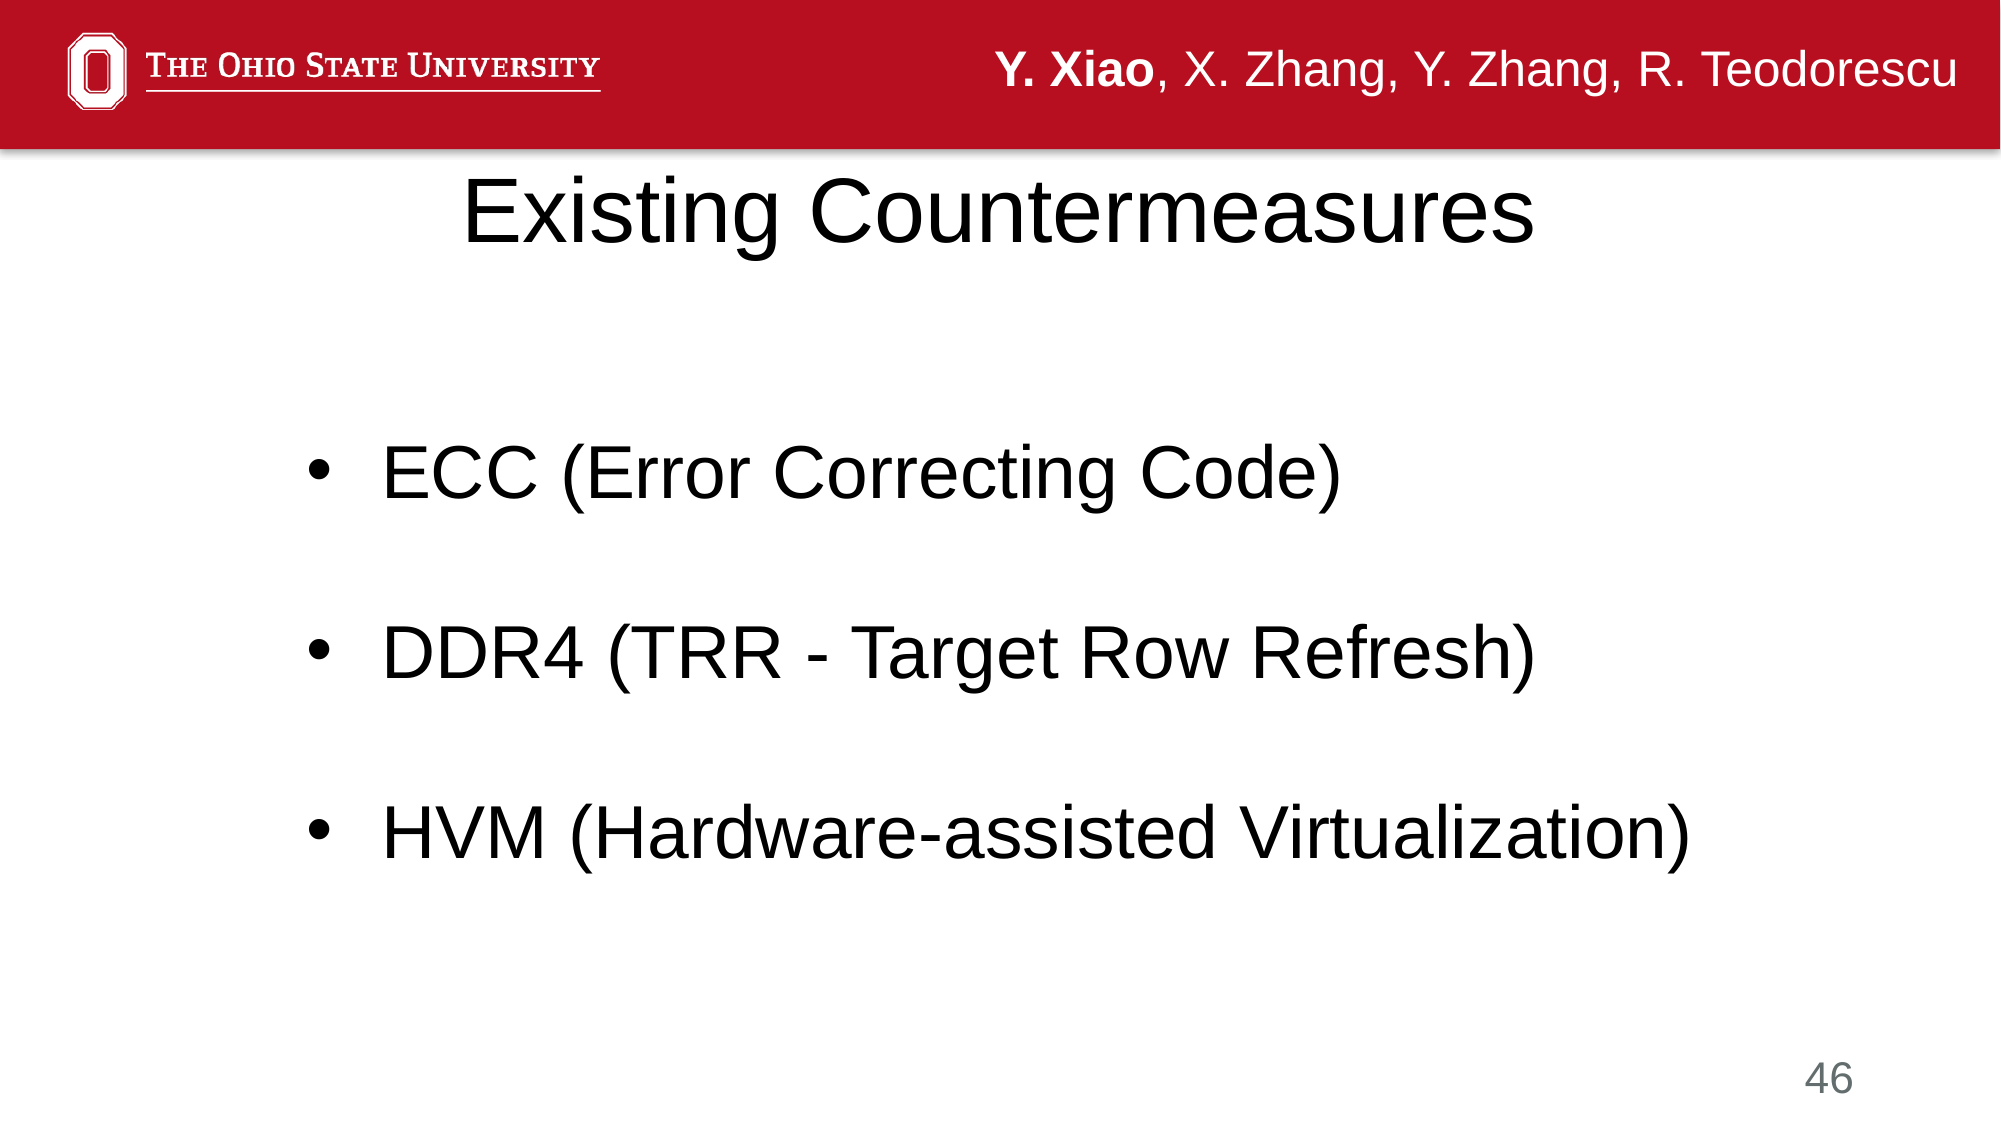

Y. Xiao, X. Zhang, Y. Zhang, R. Teodorescu
# Existing Countermeasures
ECC (Error Correcting Code)

DDR4 (TRR - Target Row Refresh)

HVM (Hardware-assisted Virtualization)